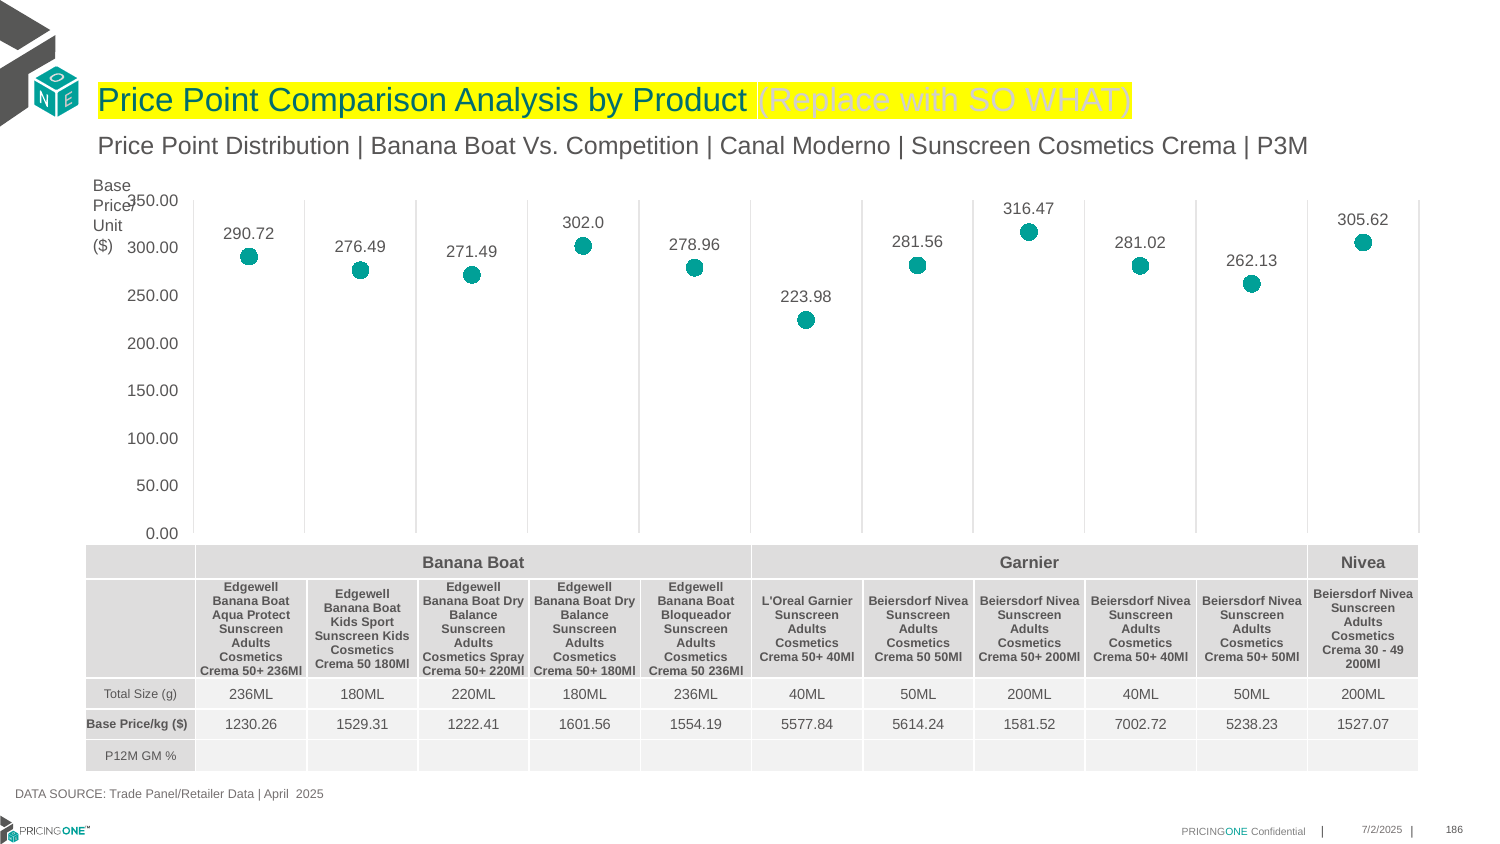

# Price Point Comparison Analysis by Product (Replace with SO WHAT)
Price Point Distribution | Banana Boat Vs. Competition | Canal Moderno | Sunscreen Cosmetics Crema | P3M
Base Price/Unit ($)

### Chart

| Category | Base Price/Unit |
|---|---|
| Edgewell Banana Boat Aqua Protect Sunscreen Adults Cosmetics Crema 50+ 236Ml | 290.72 |
| Edgewell Banana Boat Kids Sport Sunscreen Kids Cosmetics Crema 50 180Ml | 276.49 |
| Edgewell Banana Boat Dry Balance Sunscreen Adults Cosmetics Spray Crema 50+ 220Ml | 271.49 |
| Edgewell Banana Boat Dry Balance Sunscreen Adults Cosmetics Crema 50+ 180Ml | 302.0 |
| Edgewell Banana Boat Bloqueador Sunscreen Adults Cosmetics Crema 50 236Ml | 278.96 |
| L'Oreal Garnier Sunscreen Adults Cosmetics Crema 50+ 40Ml | 223.98 |
| Beiersdorf Nivea Sunscreen Adults Cosmetics Crema 50 50Ml | 281.56 |
| Beiersdorf Nivea Sunscreen Adults Cosmetics Crema 50+ 200Ml | 316.47 |
| Beiersdorf Nivea Sunscreen Adults Cosmetics Crema 50+ 40Ml | 281.02 |
| Beiersdorf Nivea Sunscreen Adults Cosmetics Crema 50+ 50Ml | 262.13 |
| Beiersdorf Nivea Sunscreen Adults Cosmetics Crema 30 - 49 200Ml | 305.62 |
|  | Banana Boat | Banana Boat | Banana Boat | Banana Boat | Banana Boat | Garnier | Nivea | Nivea | Nivea | Nivea | Nivea |
| --- | --- | --- | --- | --- | --- | --- | --- | --- | --- | --- | --- |
|  | Edgewell Banana Boat Aqua Protect Sunscreen Adults Cosmetics Crema 50+ 236Ml | Edgewell Banana Boat Kids Sport Sunscreen Kids Cosmetics Crema 50 180Ml | Edgewell Banana Boat Dry Balance Sunscreen Adults Cosmetics Spray Crema 50+ 220Ml | Edgewell Banana Boat Dry Balance Sunscreen Adults Cosmetics Crema 50+ 180Ml | Edgewell Banana Boat Bloqueador Sunscreen Adults Cosmetics Crema 50 236Ml | L'Oreal Garnier Sunscreen Adults Cosmetics Crema 50+ 40Ml | Beiersdorf Nivea Sunscreen Adults Cosmetics Crema 50 50Ml | Beiersdorf Nivea Sunscreen Adults Cosmetics Crema 50+ 200Ml | Beiersdorf Nivea Sunscreen Adults Cosmetics Crema 50+ 40Ml | Beiersdorf Nivea Sunscreen Adults Cosmetics Crema 50+ 50Ml | Beiersdorf Nivea Sunscreen Adults Cosmetics Crema 30 - 49 200Ml |
| Total Size (g) | 236ML | 180ML | 220ML | 180ML | 236ML | 40ML | 50ML | 200ML | 40ML | 50ML | 200ML |
| Base Price/kg ($) | 1230.26 | 1529.31 | 1222.41 | 1601.56 | 1554.19 | 5577.84 | 5614.24 | 1581.52 | 7002.72 | 5238.23 | 1527.07 |
| P12M GM % |  |  |  |  |  |  |  |  |  |  |  |
DATA SOURCE: Trade Panel/Retailer Data | April  2025

7/2/2025
186